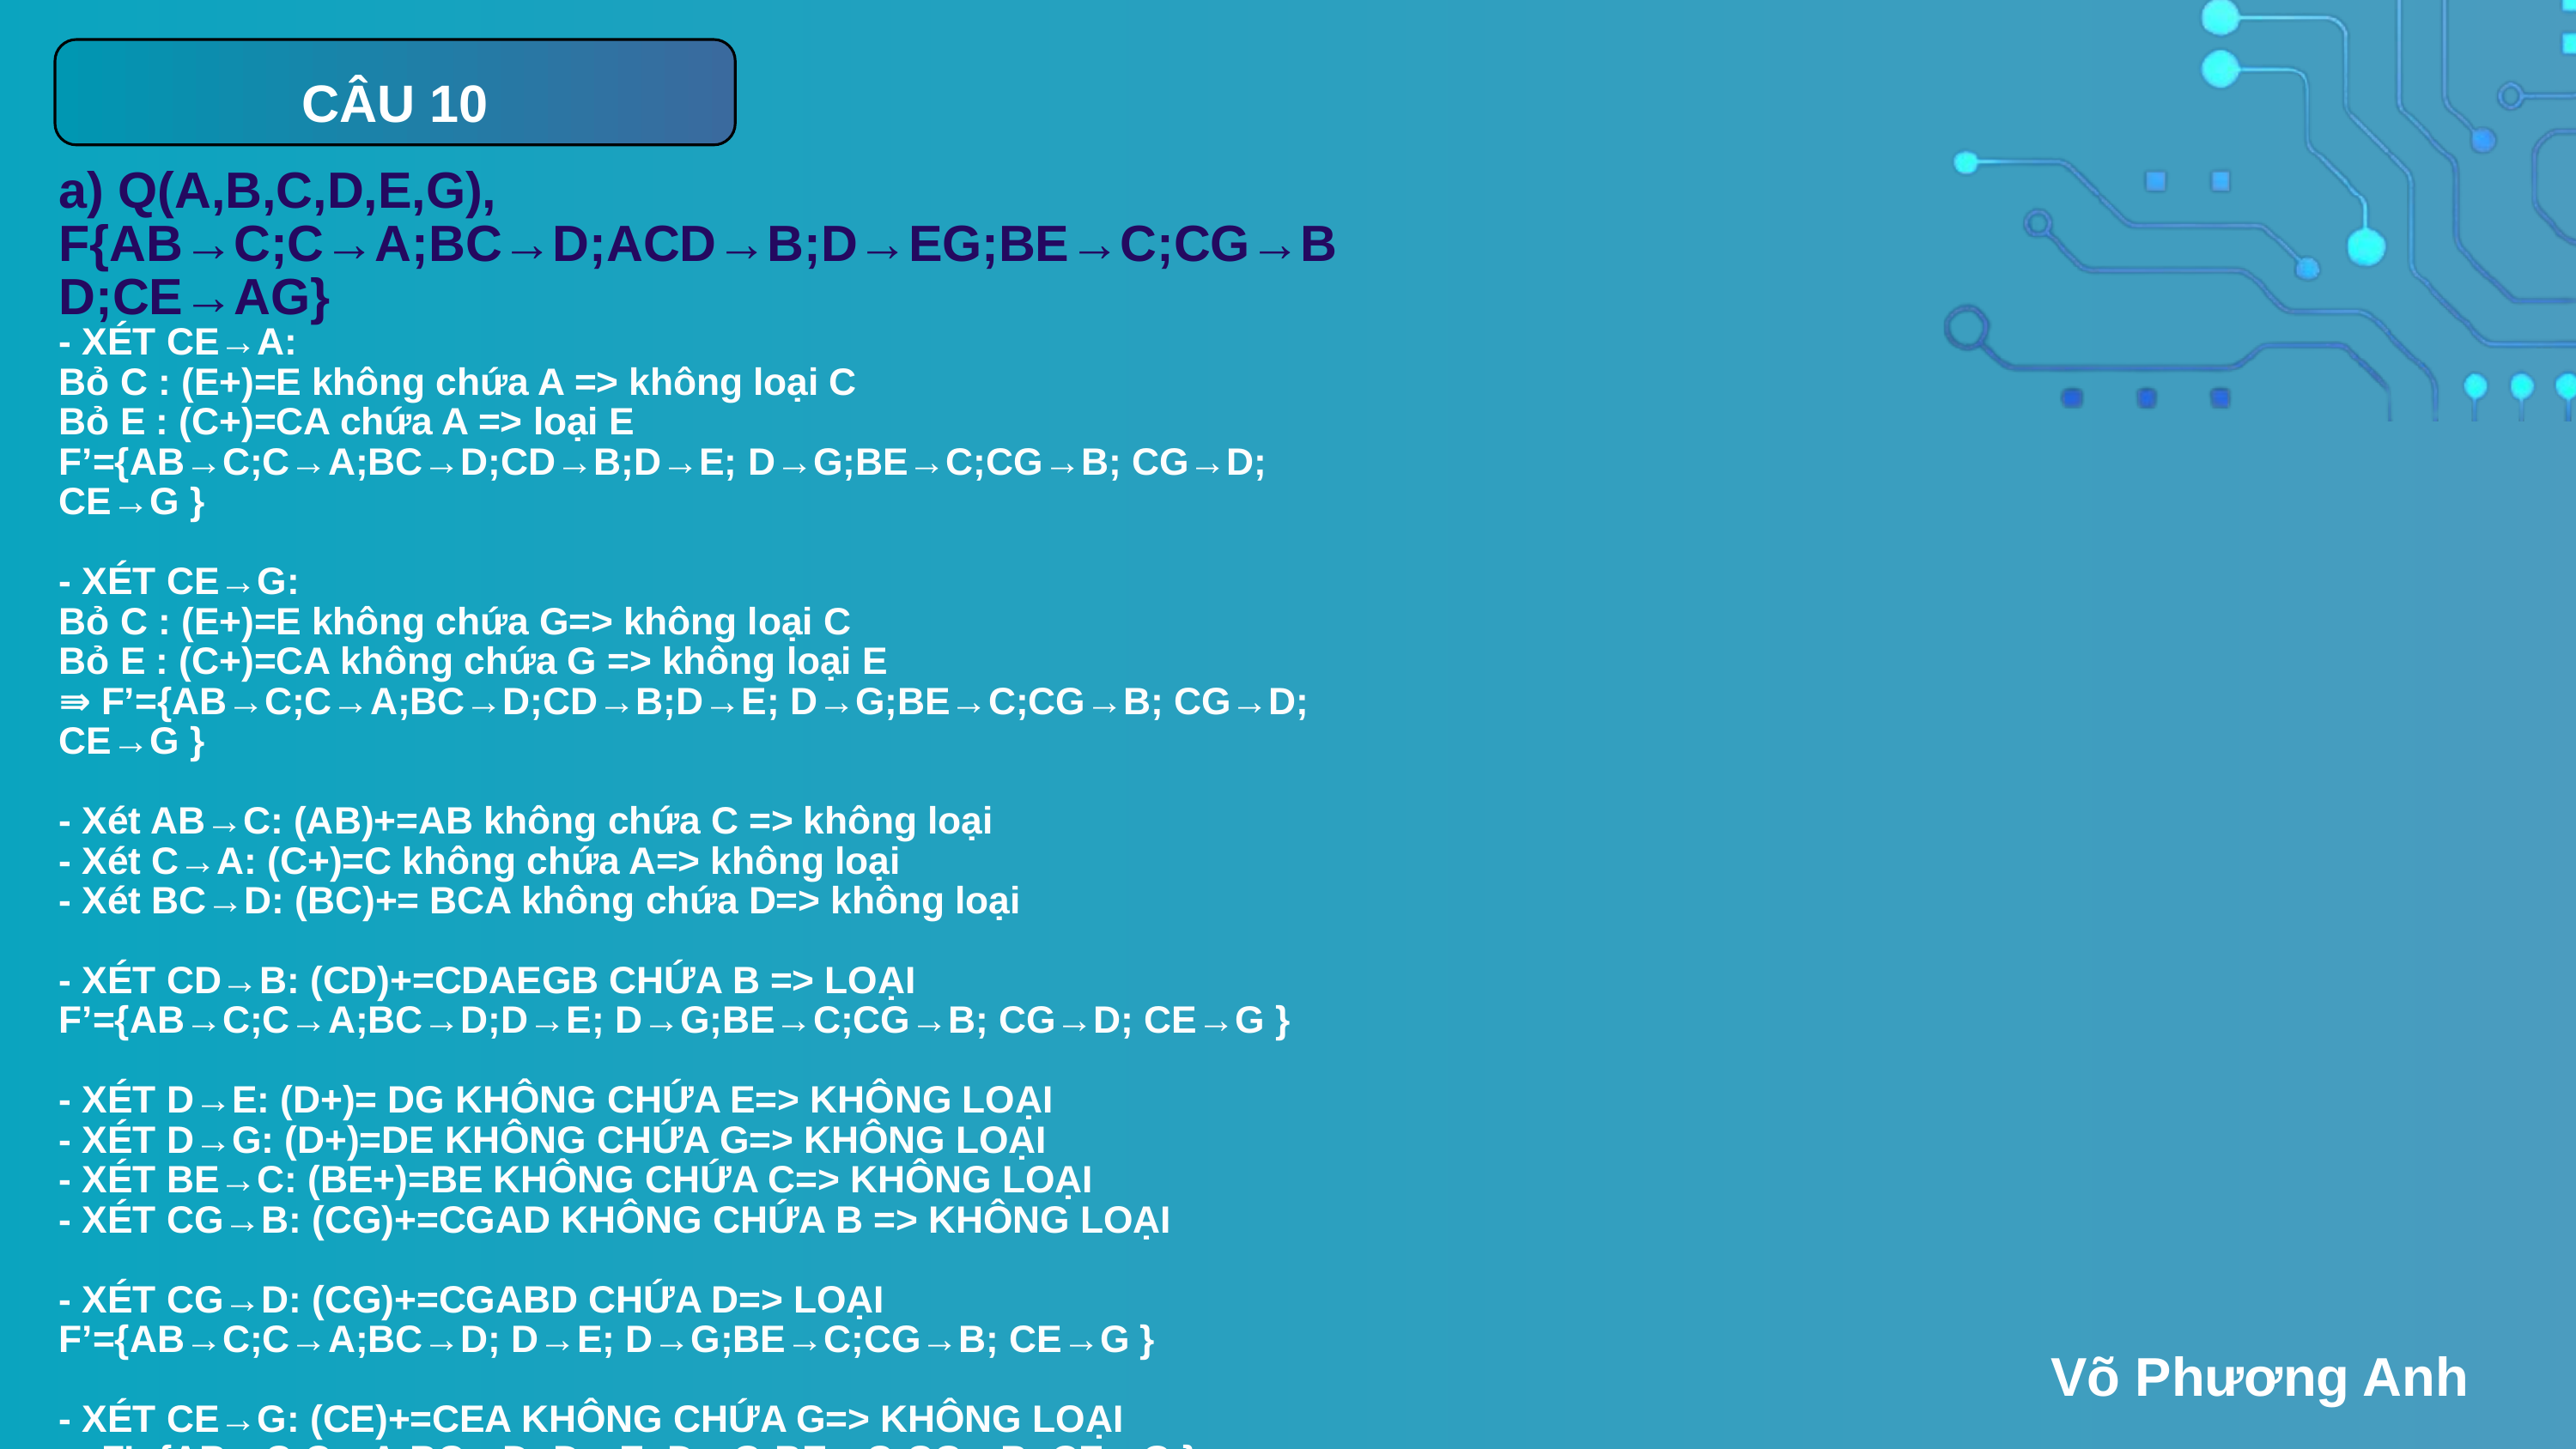

CÂU 10
a) Q(A,B,C,D,E,G),
F{AB→C;C→A;BC→D;ACD→B;D→EG;BE→C;CG→BD;CE→AG}

- XÉT CE→A:
Bỏ C : (E+)=E không chứa A => không loại C
Bỏ E : (C+)=CA chứa A => loại E
F’={AB→C;C→A;BC→D;CD→B;D→E; D→G;BE→C;CG→B; CG→D; CE→G }

- XÉT CE→G:
Bỏ C : (E+)=E không chứa G=> không loại C
Bỏ E : (C+)=CA không chứa G => không loại E
⇛ F’={AB→C;C→A;BC→D;CD→B;D→E; D→G;BE→C;CG→B; CG→D; CE→G }

- Xét AB→C: (AB)+=AB không chứa C => không loại
- Xét C→A: (C+)=C không chứa A=> không loại
- Xét BC→D: (BC)+= BCA không chứa D=> không loại

- XÉT CD→B: (CD)+=CDAEGB CHỨA B => LOẠI
F’={AB→C;C→A;BC→D;D→E; D→G;BE→C;CG→B; CG→D; CE→G }

- XÉT D→E: (D+)= DG KHÔNG CHỨA E=> KHÔNG LOẠI
- XÉT D→G: (D+)=DE KHÔNG CHỨA G=> KHÔNG LOẠI
- XÉT BE→C: (BE+)=BE KHÔNG CHỨA C=> KHÔNG LOẠI
- XÉT CG→B: (CG)+=CGAD KHÔNG CHỨA B => KHÔNG LOẠI

- XÉT CG→D: (CG)+=CGABD CHỨA D=> LOẠI
F’={AB→C;C→A;BC→D; D→E; D→G;BE→C;CG→B; CE→G }

- XÉT CE→G: (CE)+=CEA KHÔNG CHỨA G=> KHÔNG LOẠI
⇛ F’={AB→C;C→A;BC→D; D→E; D→G;BE→C;CG→B; CE→G }

Võ Phương Anh